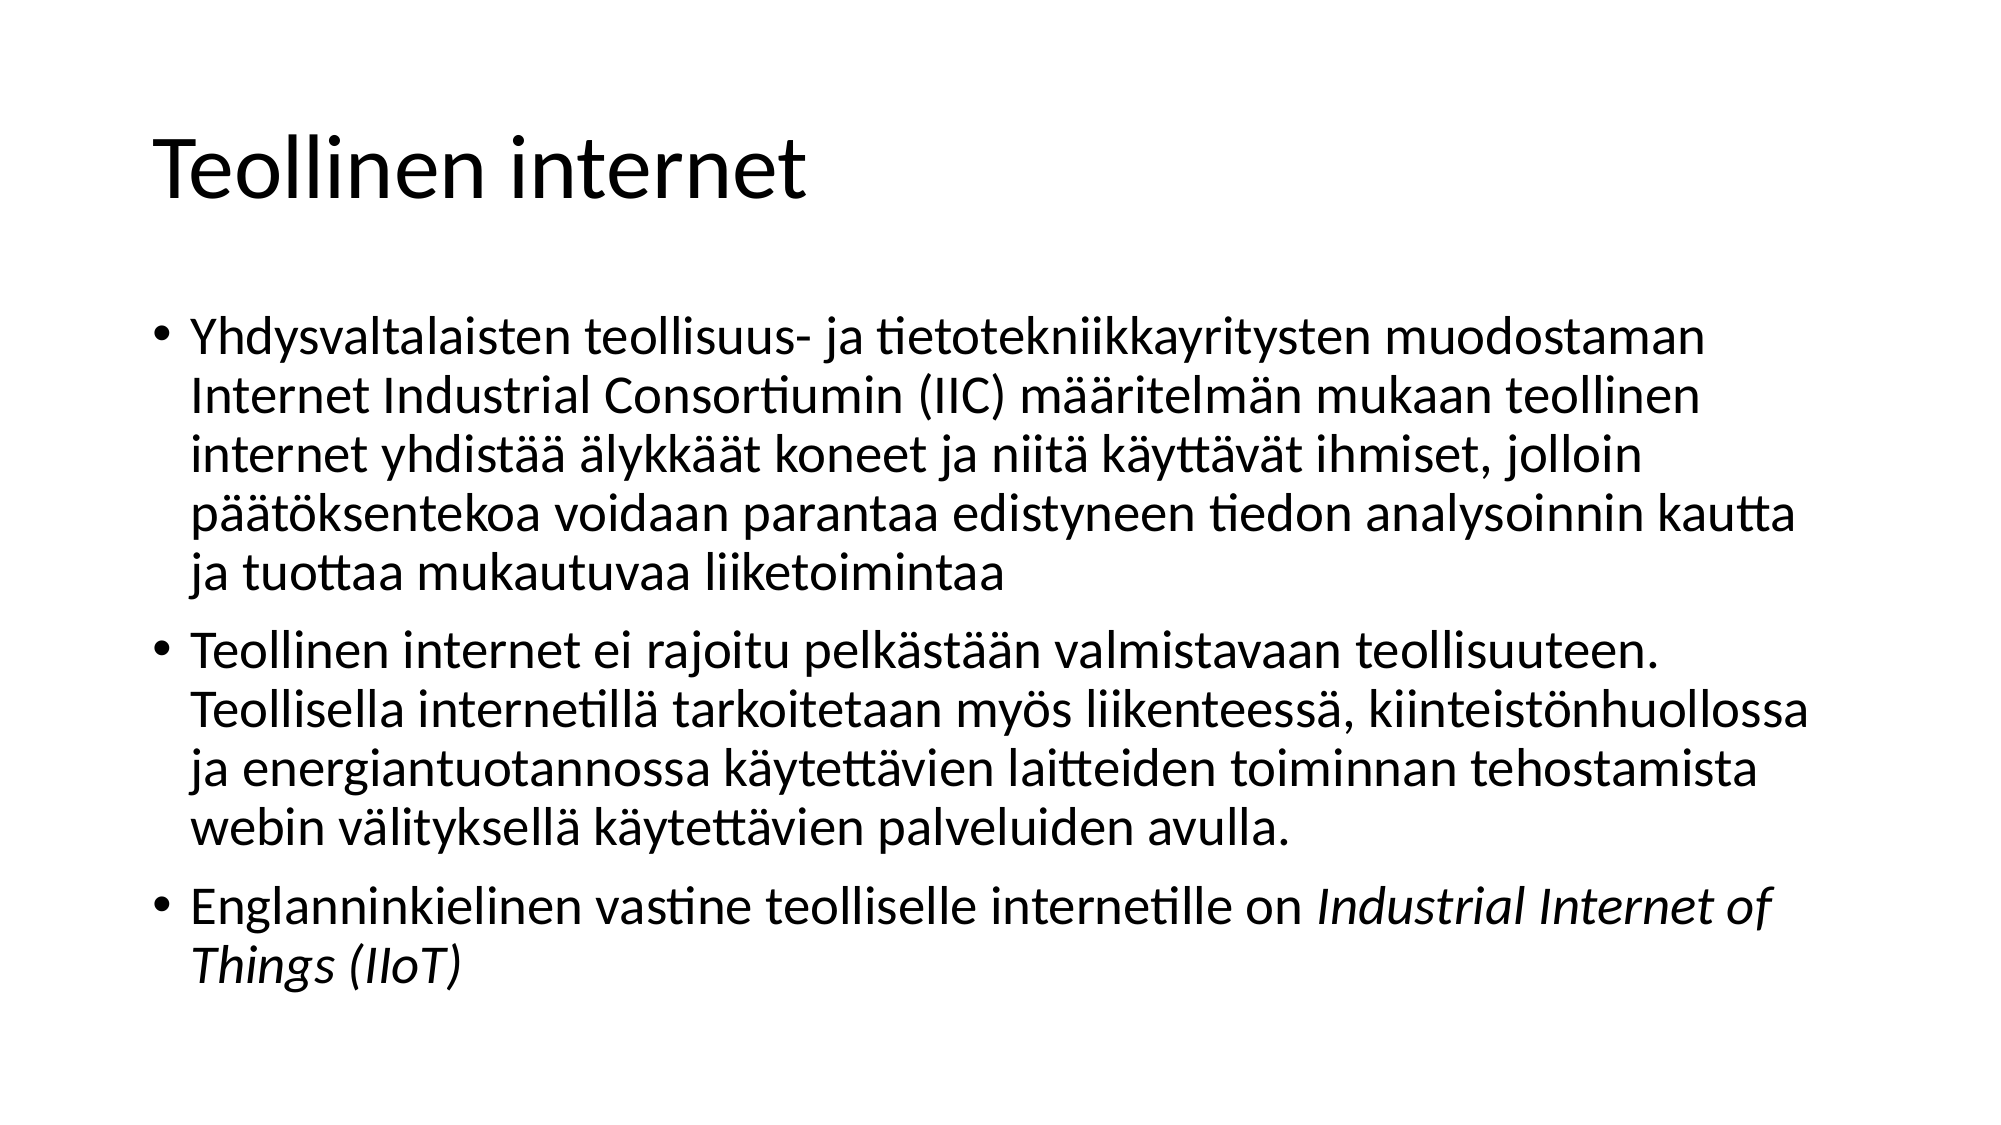

# Teollinen internet
Yhdysvaltalaisten teollisuus- ja tietotekniikkayritysten muodostaman Internet Industrial Consortiumin (IIC) määritelmän mukaan teollinen internet yhdistää älykkäät koneet ja niitä käyttävät ihmiset, jolloin päätöksentekoa voidaan parantaa edistyneen tiedon analysoinnin kautta ja tuottaa mukautuvaa liiketoimintaa
Teollinen internet ei rajoitu pelkästään valmistavaan teollisuuteen. Teollisella internetillä tarkoitetaan myös liikenteessä, kiinteistönhuollossa ja energiantuotannossa käytettävien laitteiden toiminnan tehostamista webin välityksellä käytettävien palveluiden avulla.
Englanninkielinen vastine teolliselle internetille on Industrial Internet of Things (IIoT)